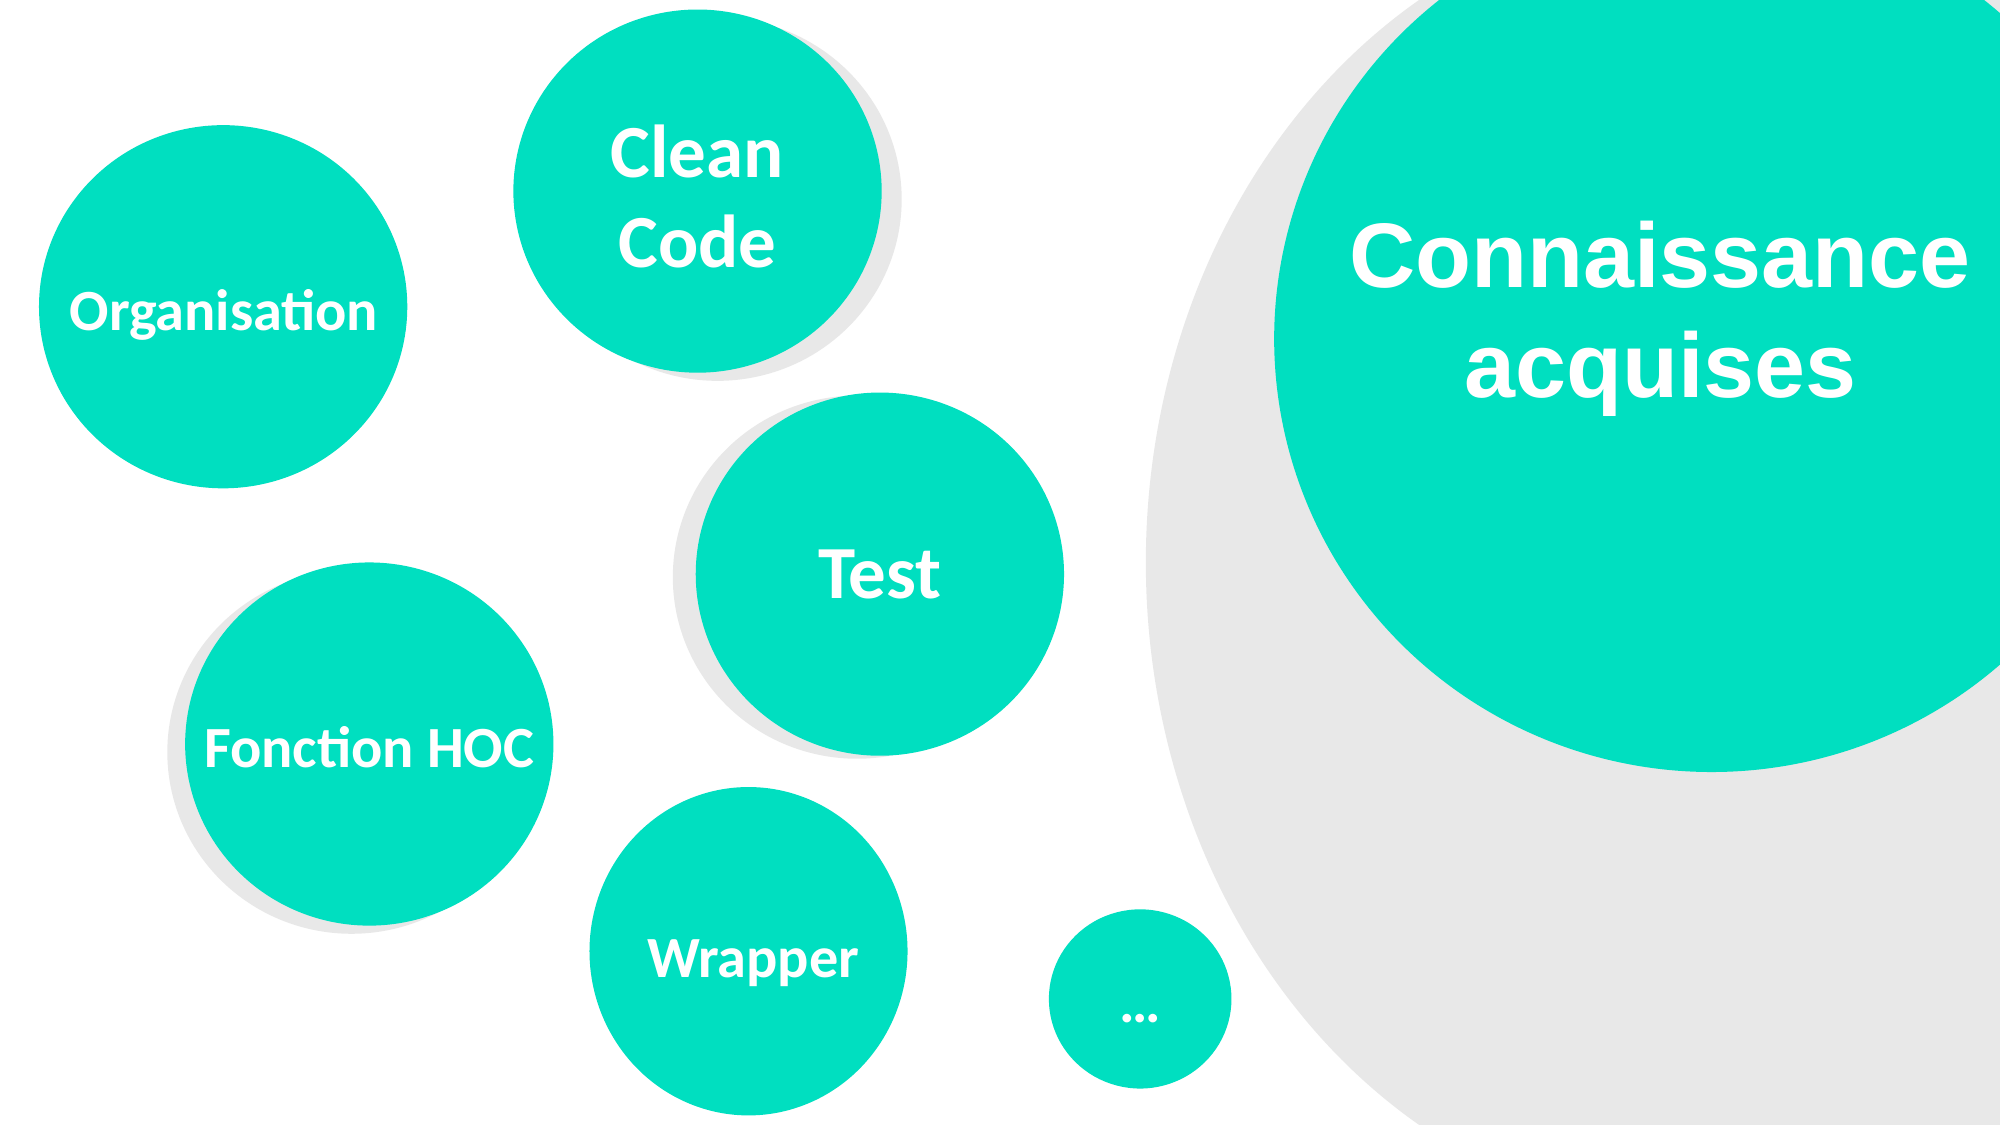

Clean Code

Connaissance acquises
Organisation

Test

Fonction HOC

Wrapper
…